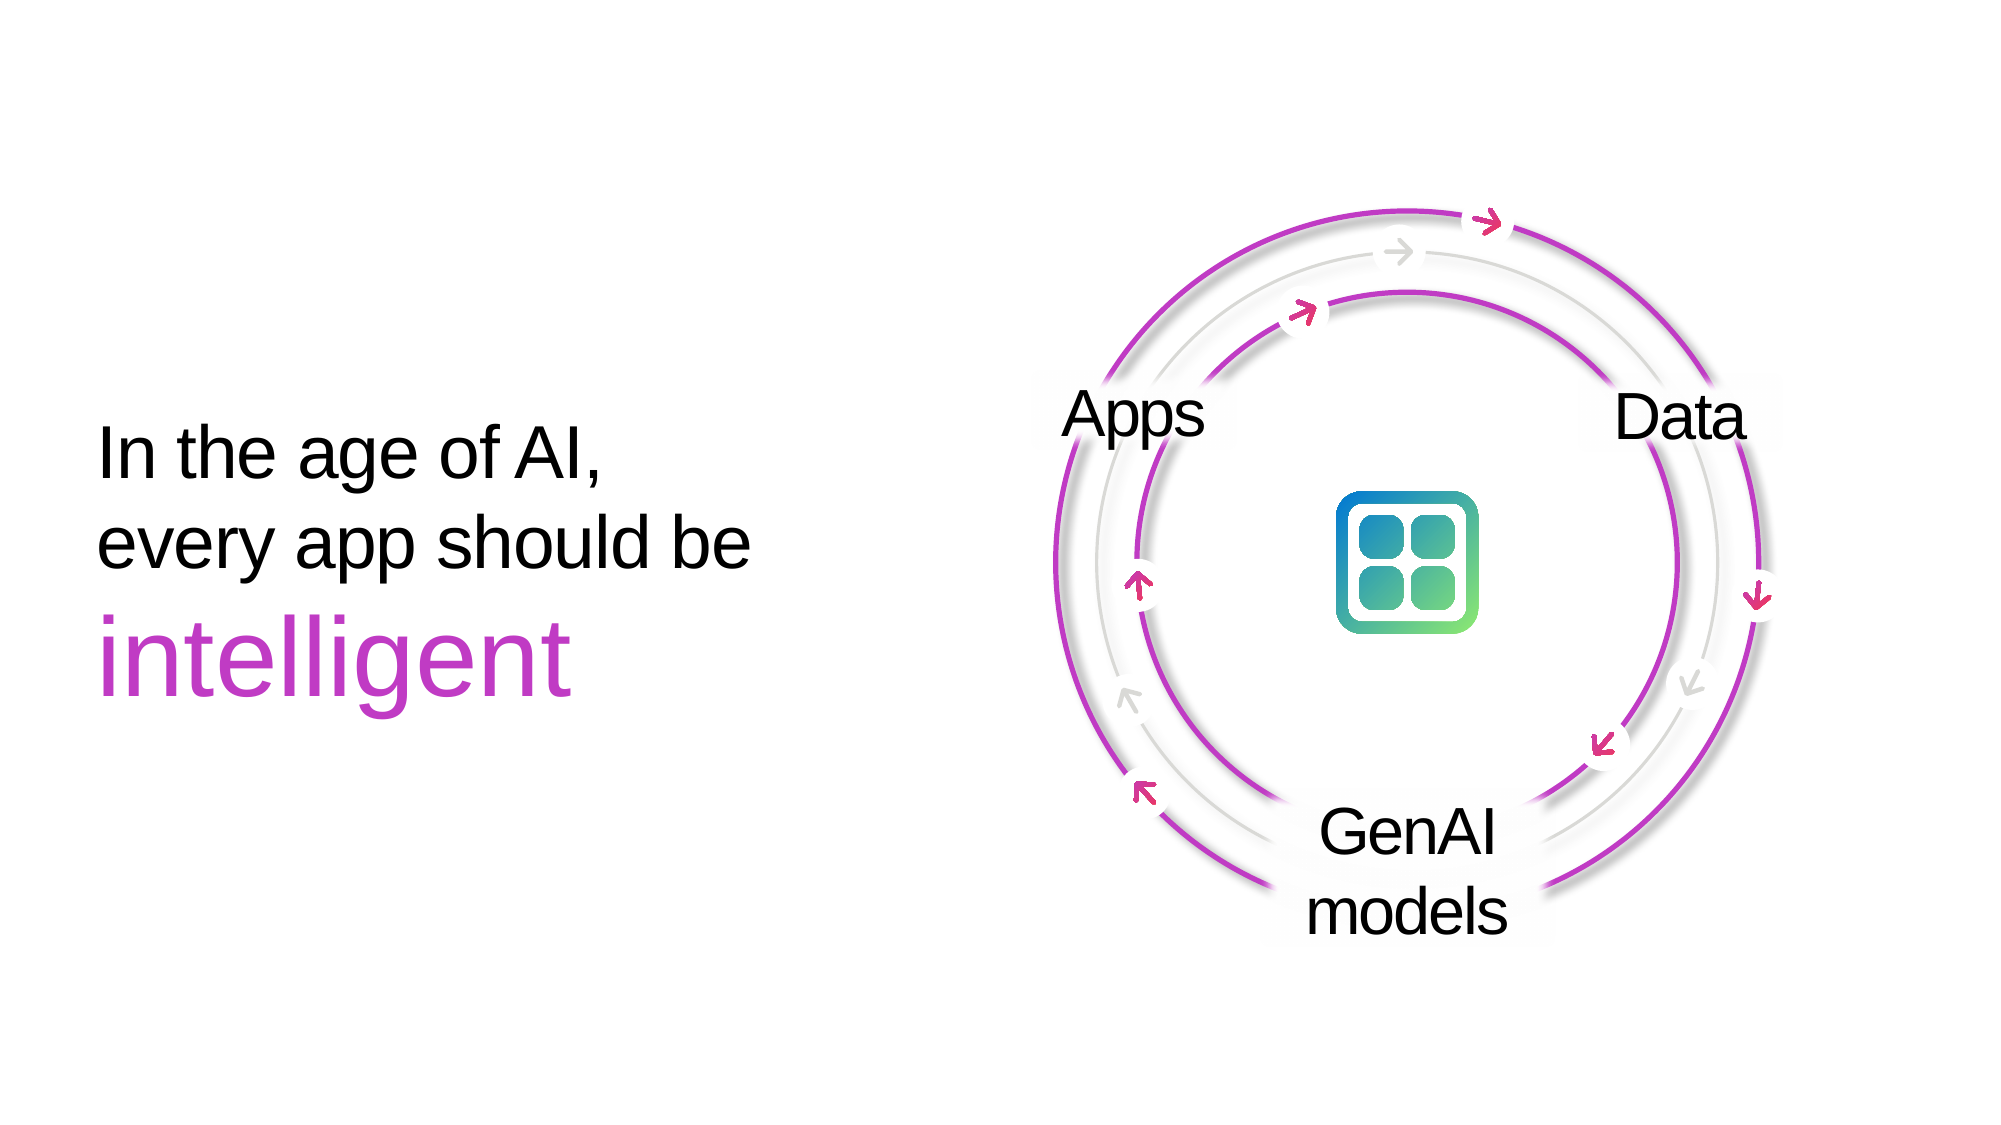

Apps
Data
# In the age of AI, every app should be intelligent

GenAI models